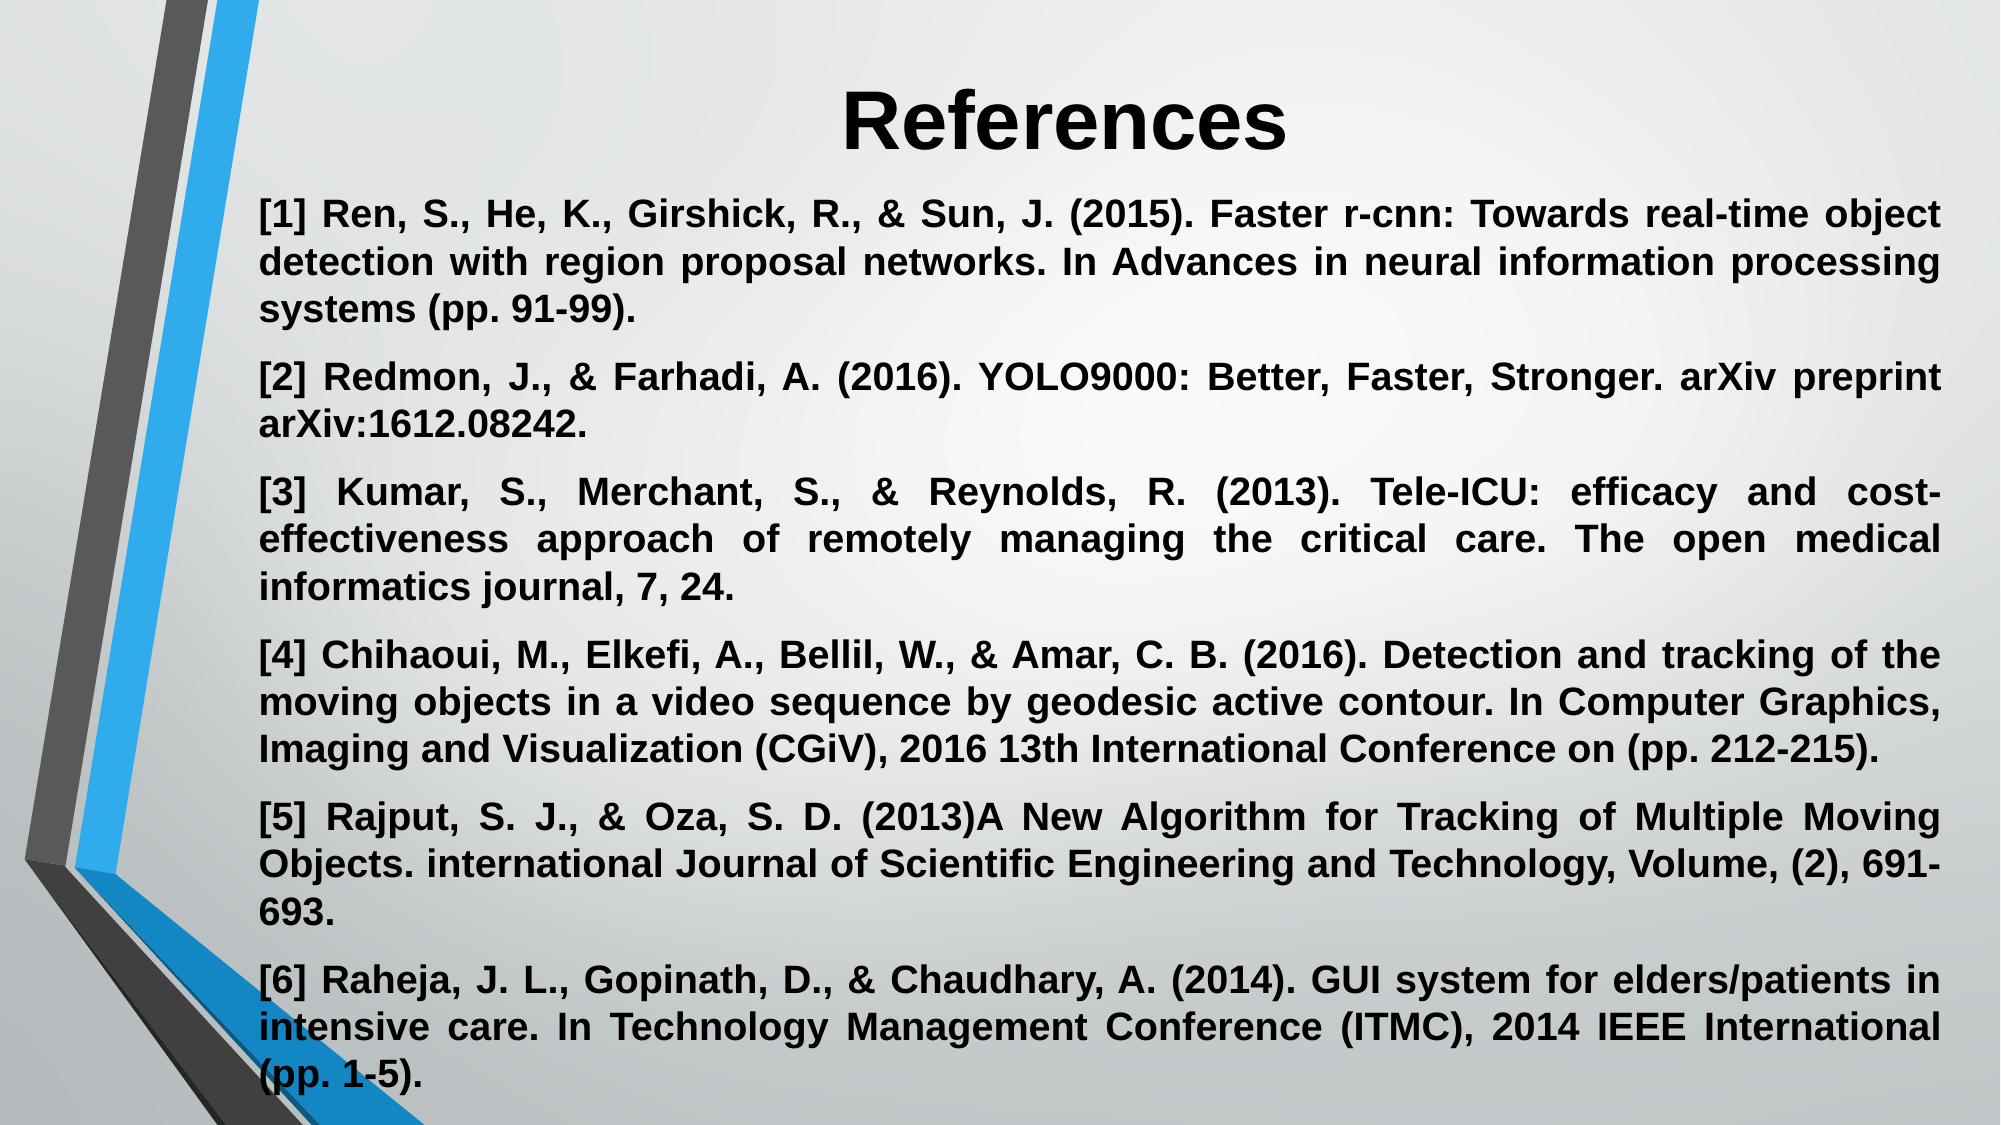

# References
[1] Ren, S., He, K., Girshick, R., & Sun, J. (2015). Faster r-cnn: Towards real-time object detection with region proposal networks. In Advances in neural information processing systems (pp. 91-99).
[2] Redmon, J., & Farhadi, A. (2016). YOLO9000: Better, Faster, Stronger. arXiv preprint arXiv:1612.08242.
[3] Kumar, S., Merchant, S., & Reynolds, R. (2013). Tele-ICU: efﬁcacy and cost-effectiveness approach of remotely managing the critical care. The open medical informatics journal, 7, 24.
[4] Chihaoui, M., Elkeﬁ, A., Bellil, W., & Amar, C. B. (2016). Detection and tracking of the moving objects in a video sequence by geodesic active contour. In Computer Graphics, Imaging and Visualization (CGiV), 2016 13th International Conference on (pp. 212-215).
[5] Rajput, S. J., & Oza, S. D. (2013)A New Algorithm for Tracking of Multiple Moving Objects. international Journal of Scientiﬁc Engineering and Technology, Volume, (2), 691-693.
[6] Raheja, J. L., Gopinath, D., & Chaudhary, A. (2014). GUI system for elders/patients in intensive care. In Technology Management Conference (ITMC), 2014 IEEE International (pp. 1-5).